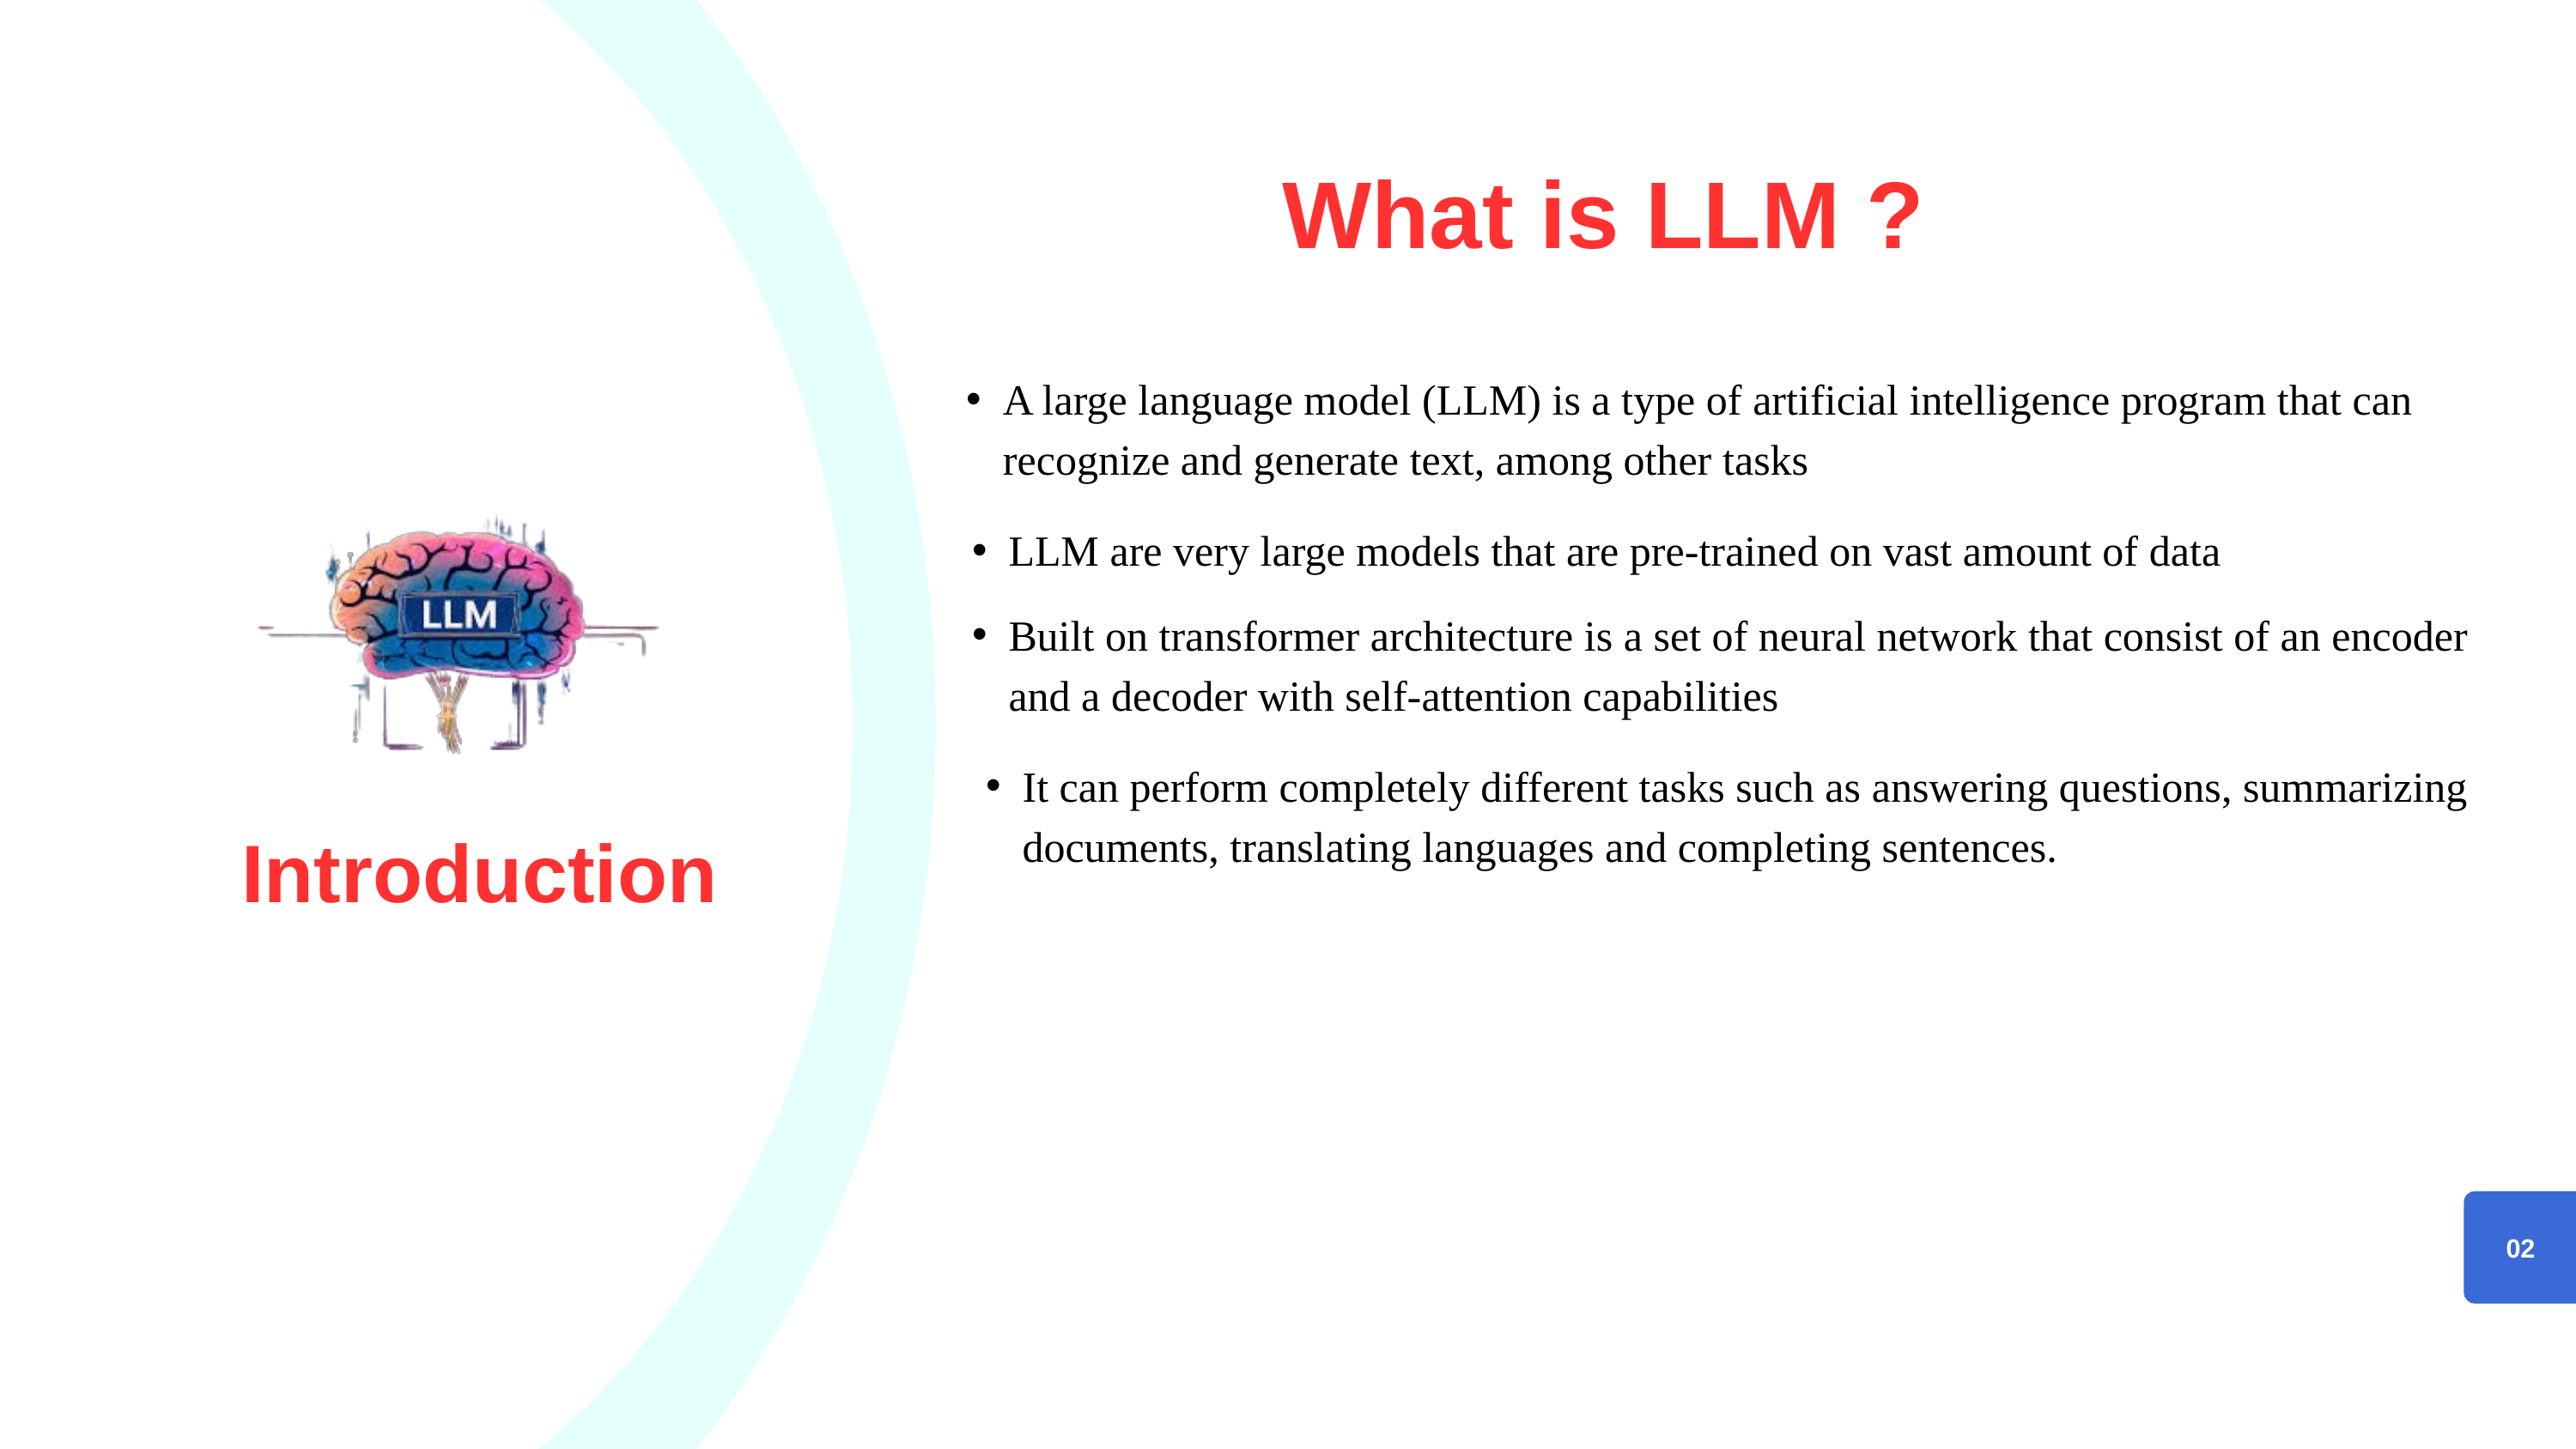

What is LLM ?
A large language model (LLM) is a type of artificial intelligence program that can recognize and generate text, among other tasks

LLM are very large models that are pre-trained on vast amount of data
Built on transformer architecture is a set of neural network that consist of an encoder and a decoder with self-attention capabilities
It can perform completely different tasks such as answering questions, summarizing documents, translating languages and completing sentences.
Introduction

02